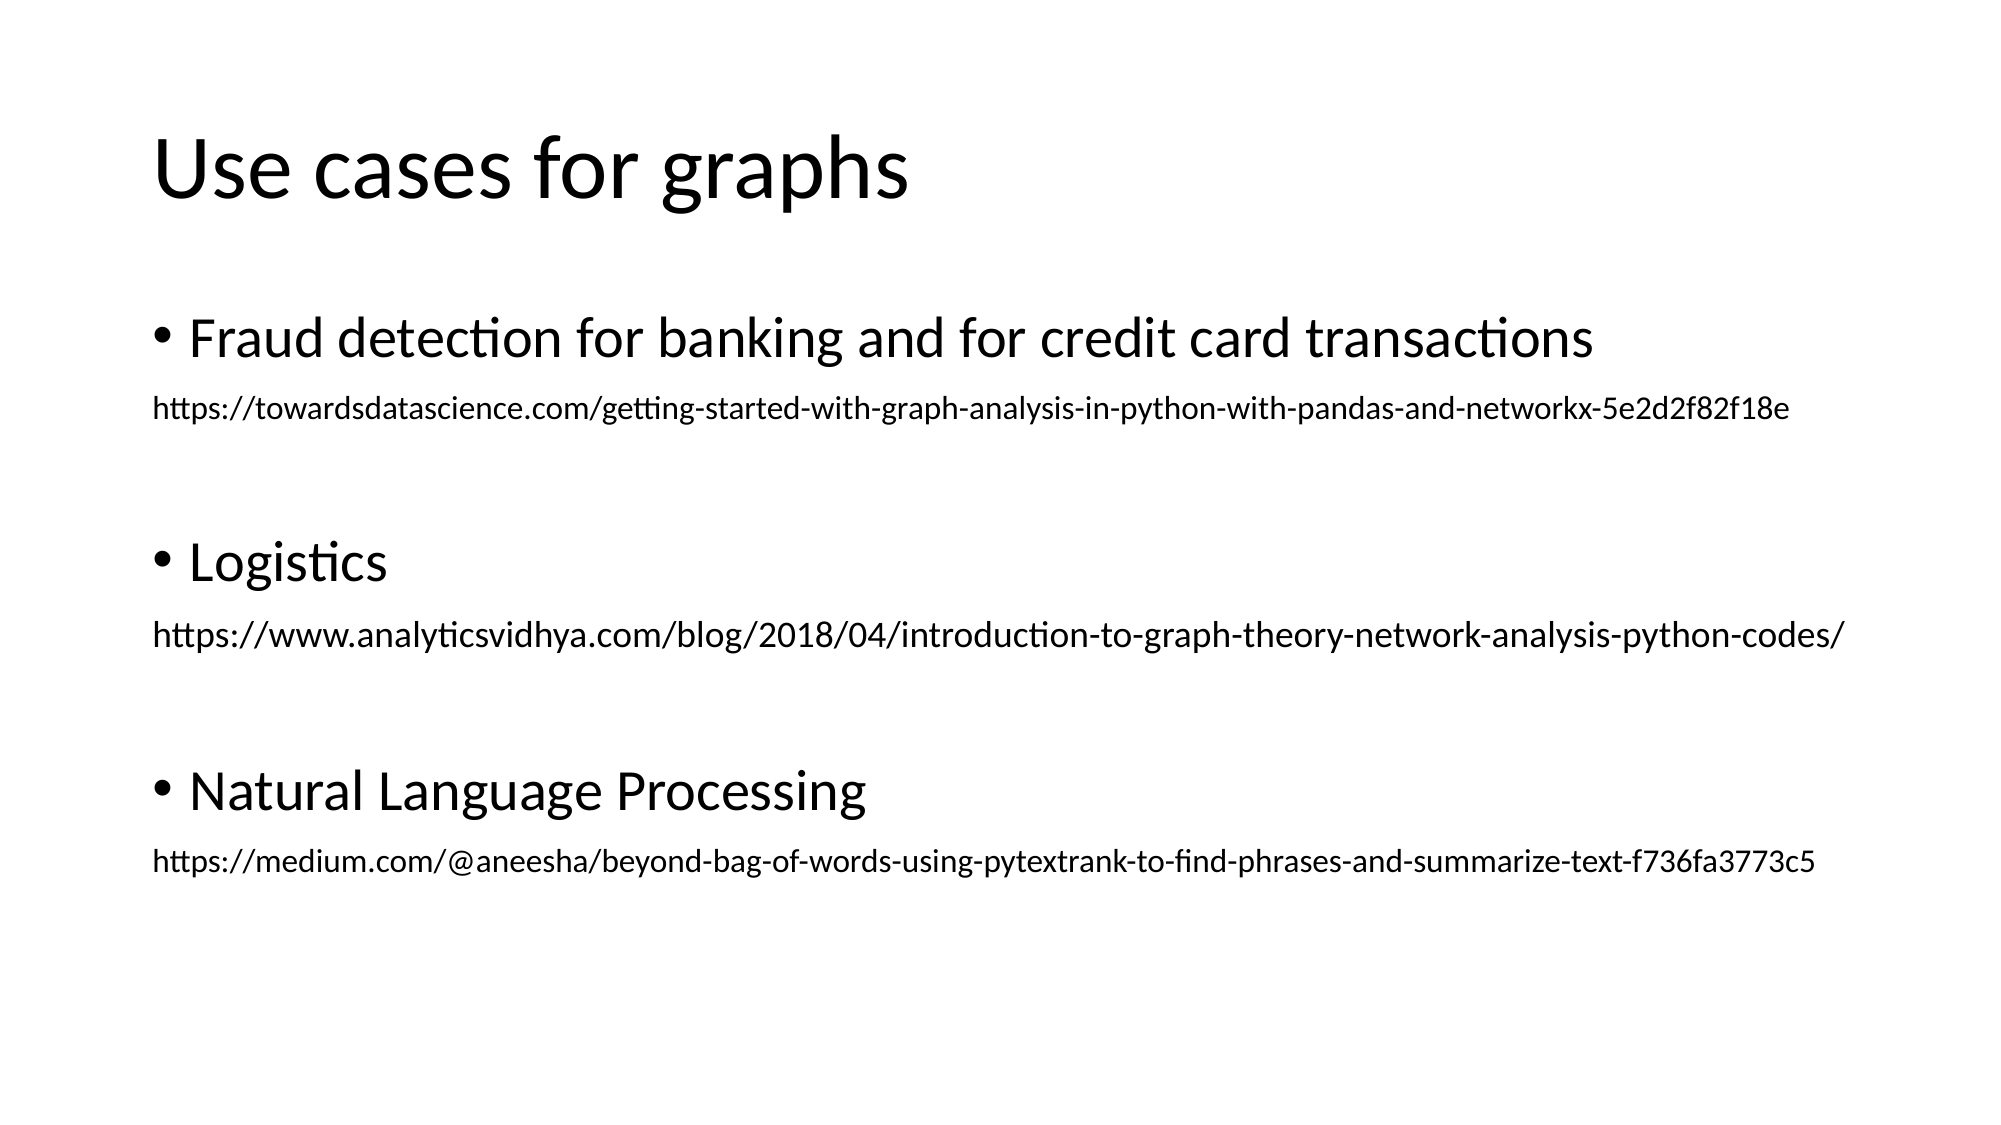

# Use cases for graphs
Fraud detection for banking and for credit card transactions
https://towardsdatascience.com/getting-started-with-graph-analysis-in-python-with-pandas-and-networkx-5e2d2f82f18e

Logistics
https://www.analyticsvidhya.com/blog/2018/04/introduction-to-graph-theory-network-analysis-python-codes/

Natural Language Processing
https://medium.com/@aneesha/beyond-bag-of-words-using-pytextrank-to-find-phrases-and-summarize-text-f736fa3773c5